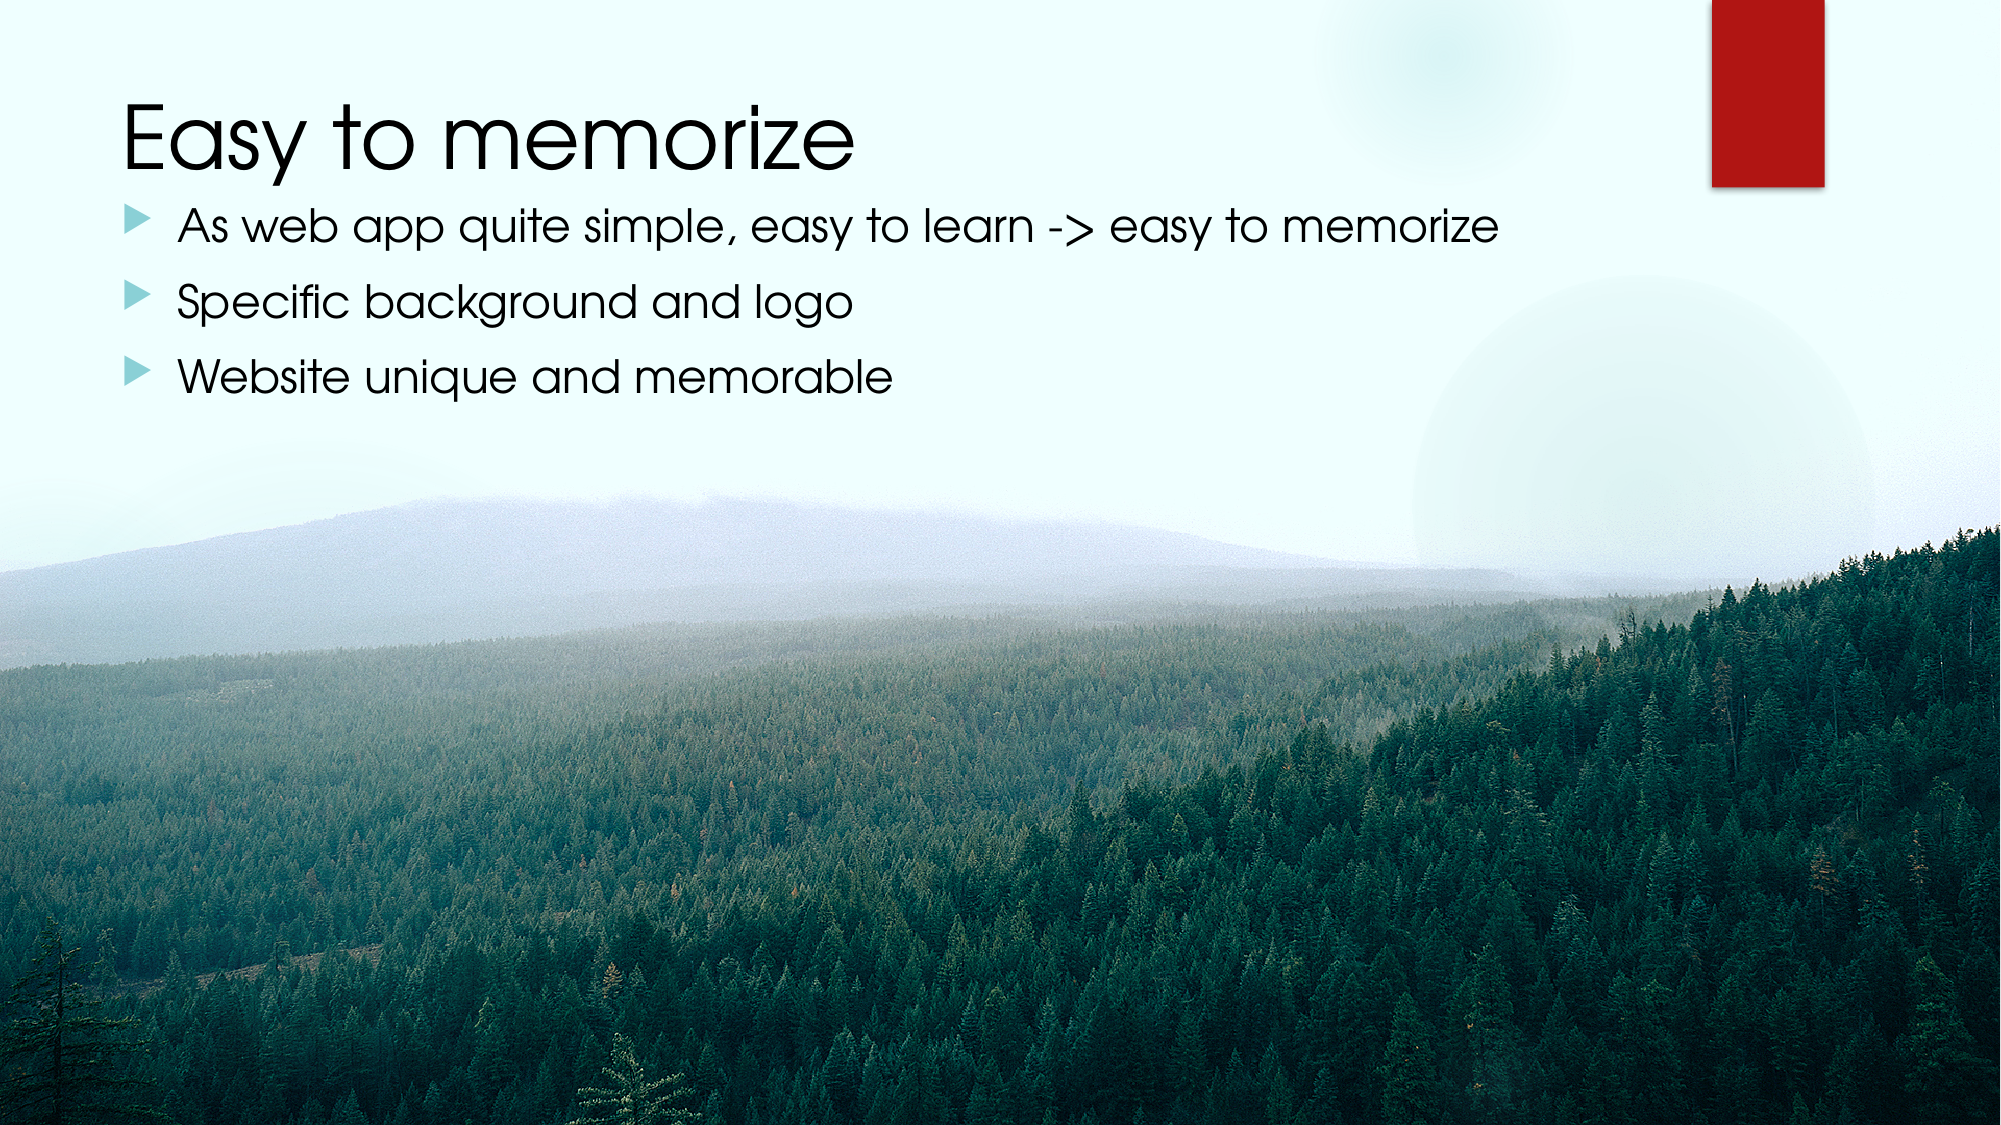

# Easy to memorize
As web app quite simple, easy to learn -> easy to memorize
Specific background and logo
Website unique and memorable